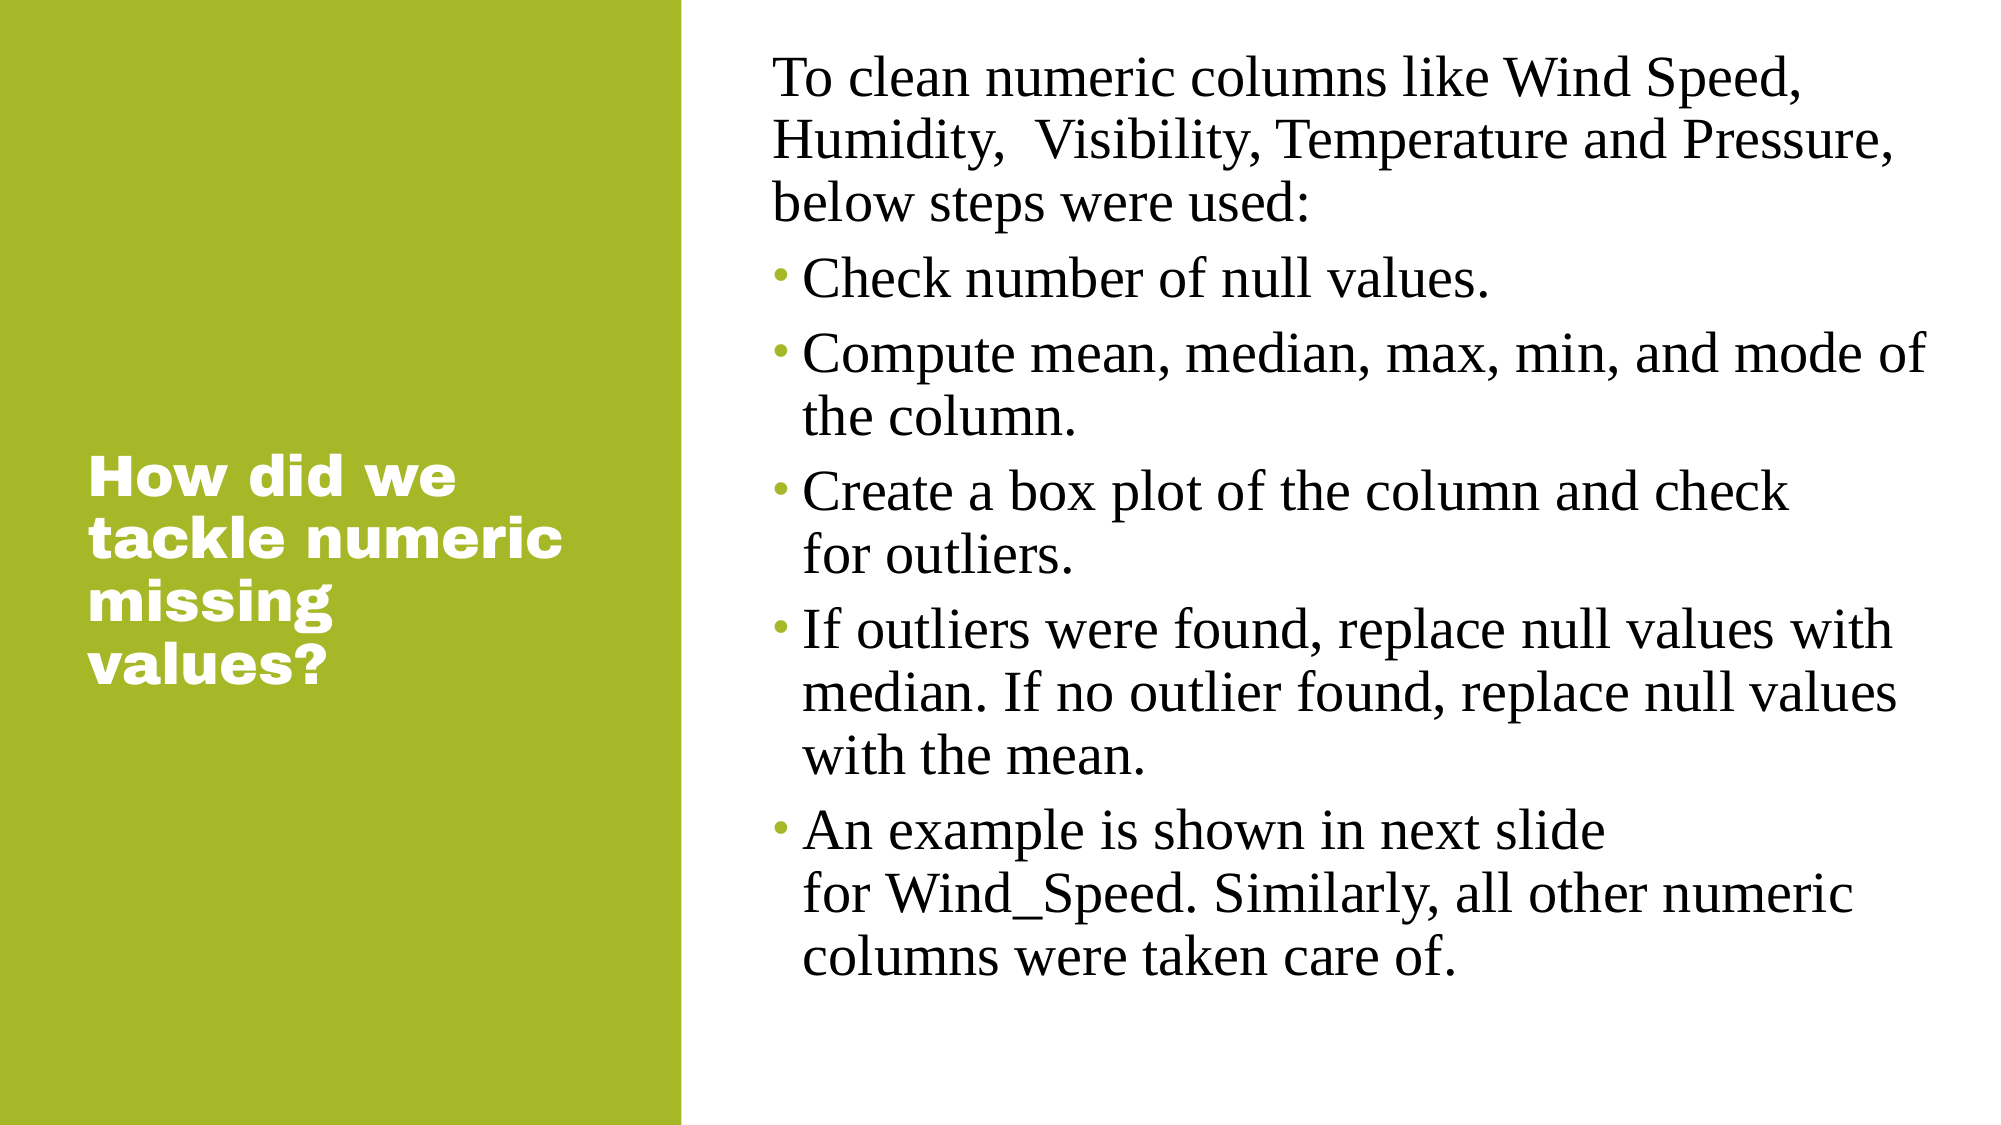

To clean numeric columns like Wind Speed, Humidity,  Visibility, Temperature and Pressure, below steps were used:
Check number of null values.
Compute mean, median, max, min, and mode of the column.
Create a box plot of the column and check for outliers.
If outliers were found, replace null values with median. If no outlier found, replace null values with the mean.
An example is shown in next slide for Wind_Speed. Similarly, all other numeric columns were taken care of.

# How did we tackle numeric missing values?